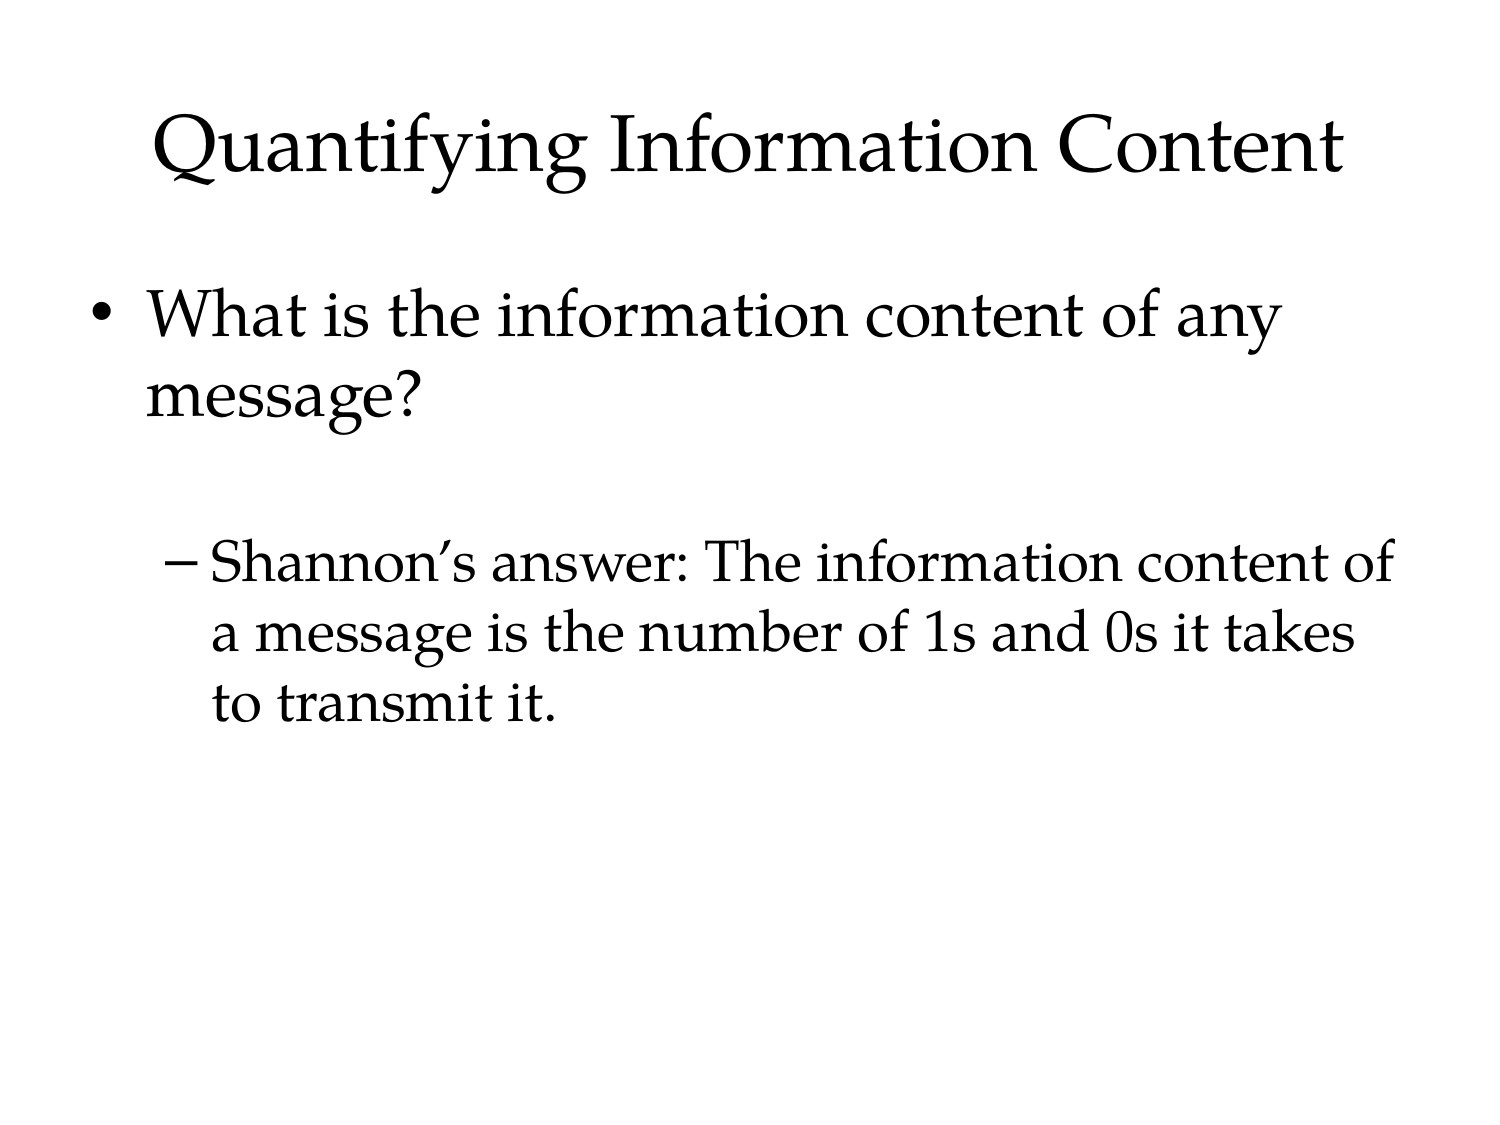

# Quantifying Information Content
What is the information content of any message?

Shannon’s answer: The information content of a message is the number of 1s and 0s it takes to transmit it.